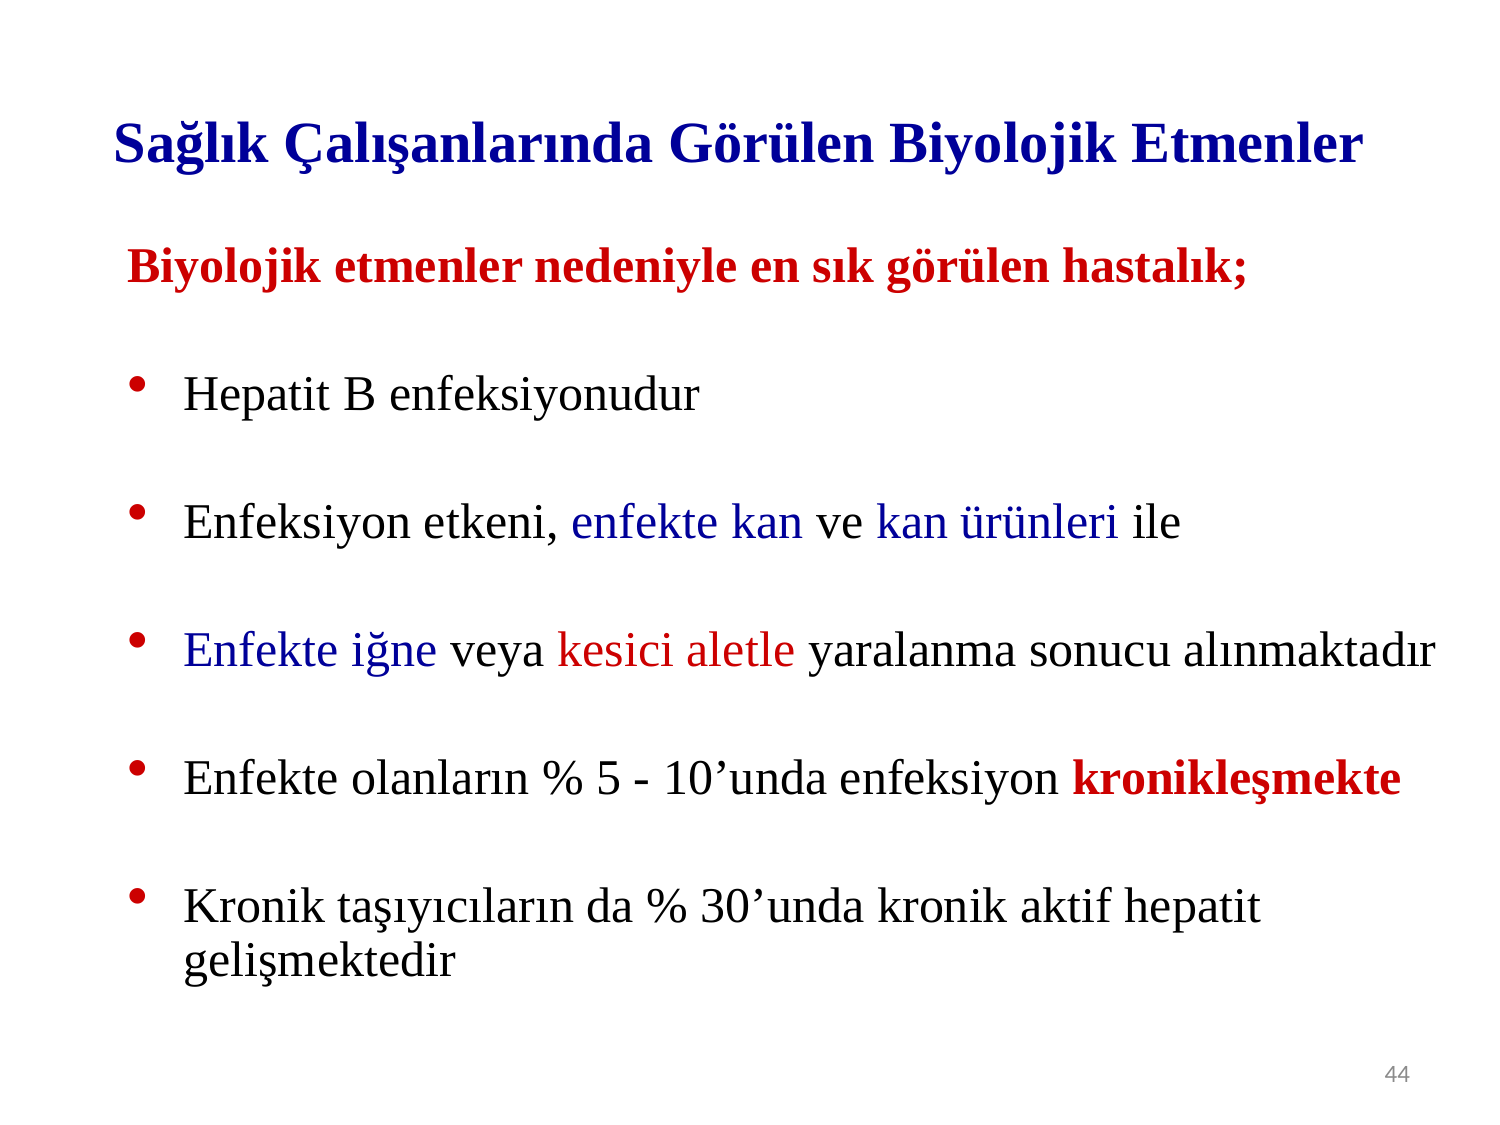

# Sağlık Çalışanlarında Görülen Biyolojik Etmenler
Biyolojik etmenler nedeniyle en sık görülen hastalık;

Hepatit B enfeksiyonudur

Enfeksiyon etkeni, enfekte kan ve kan ürünleri ile

Enfekte iğne veya kesici aletle yaralanma sonucu alınmaktadır

Enfekte olanların % 5 - 10’unda enfeksiyon kronikleşmekte

Kronik taşıyıcıların da % 30’unda kronik aktif hepatit gelişmektedir
44